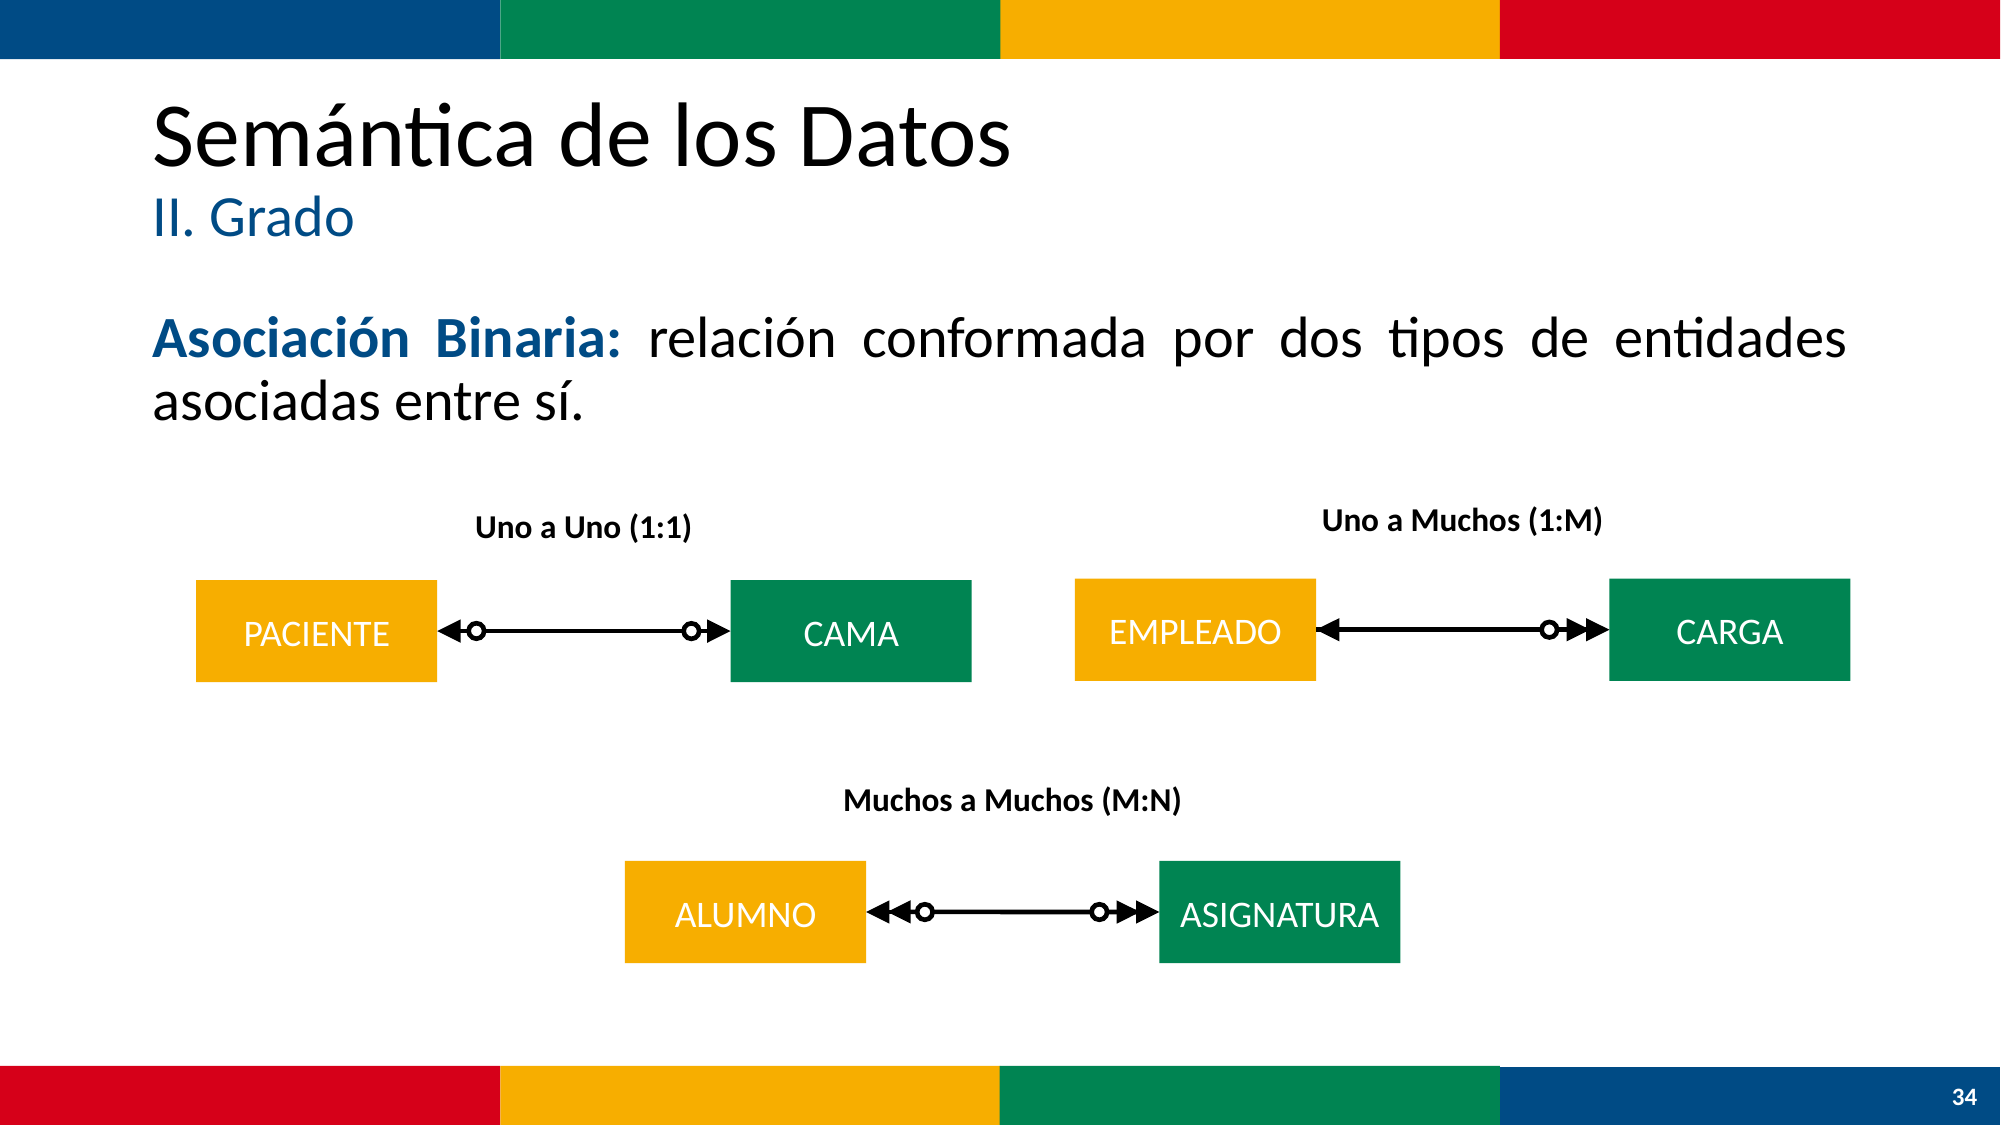

# Semántica de los Datos II. Grado
Asociación Binaria: relación conformada por dos tipos de entidades asociadas entre sí.
Uno a Muchos (1:M)
Uno a Uno (1:1)
EMPLEADO
CARGA

PACIENTE
CAMA

Muchos a Muchos (M:N)
ALUMNO
ASIGNATURA

34